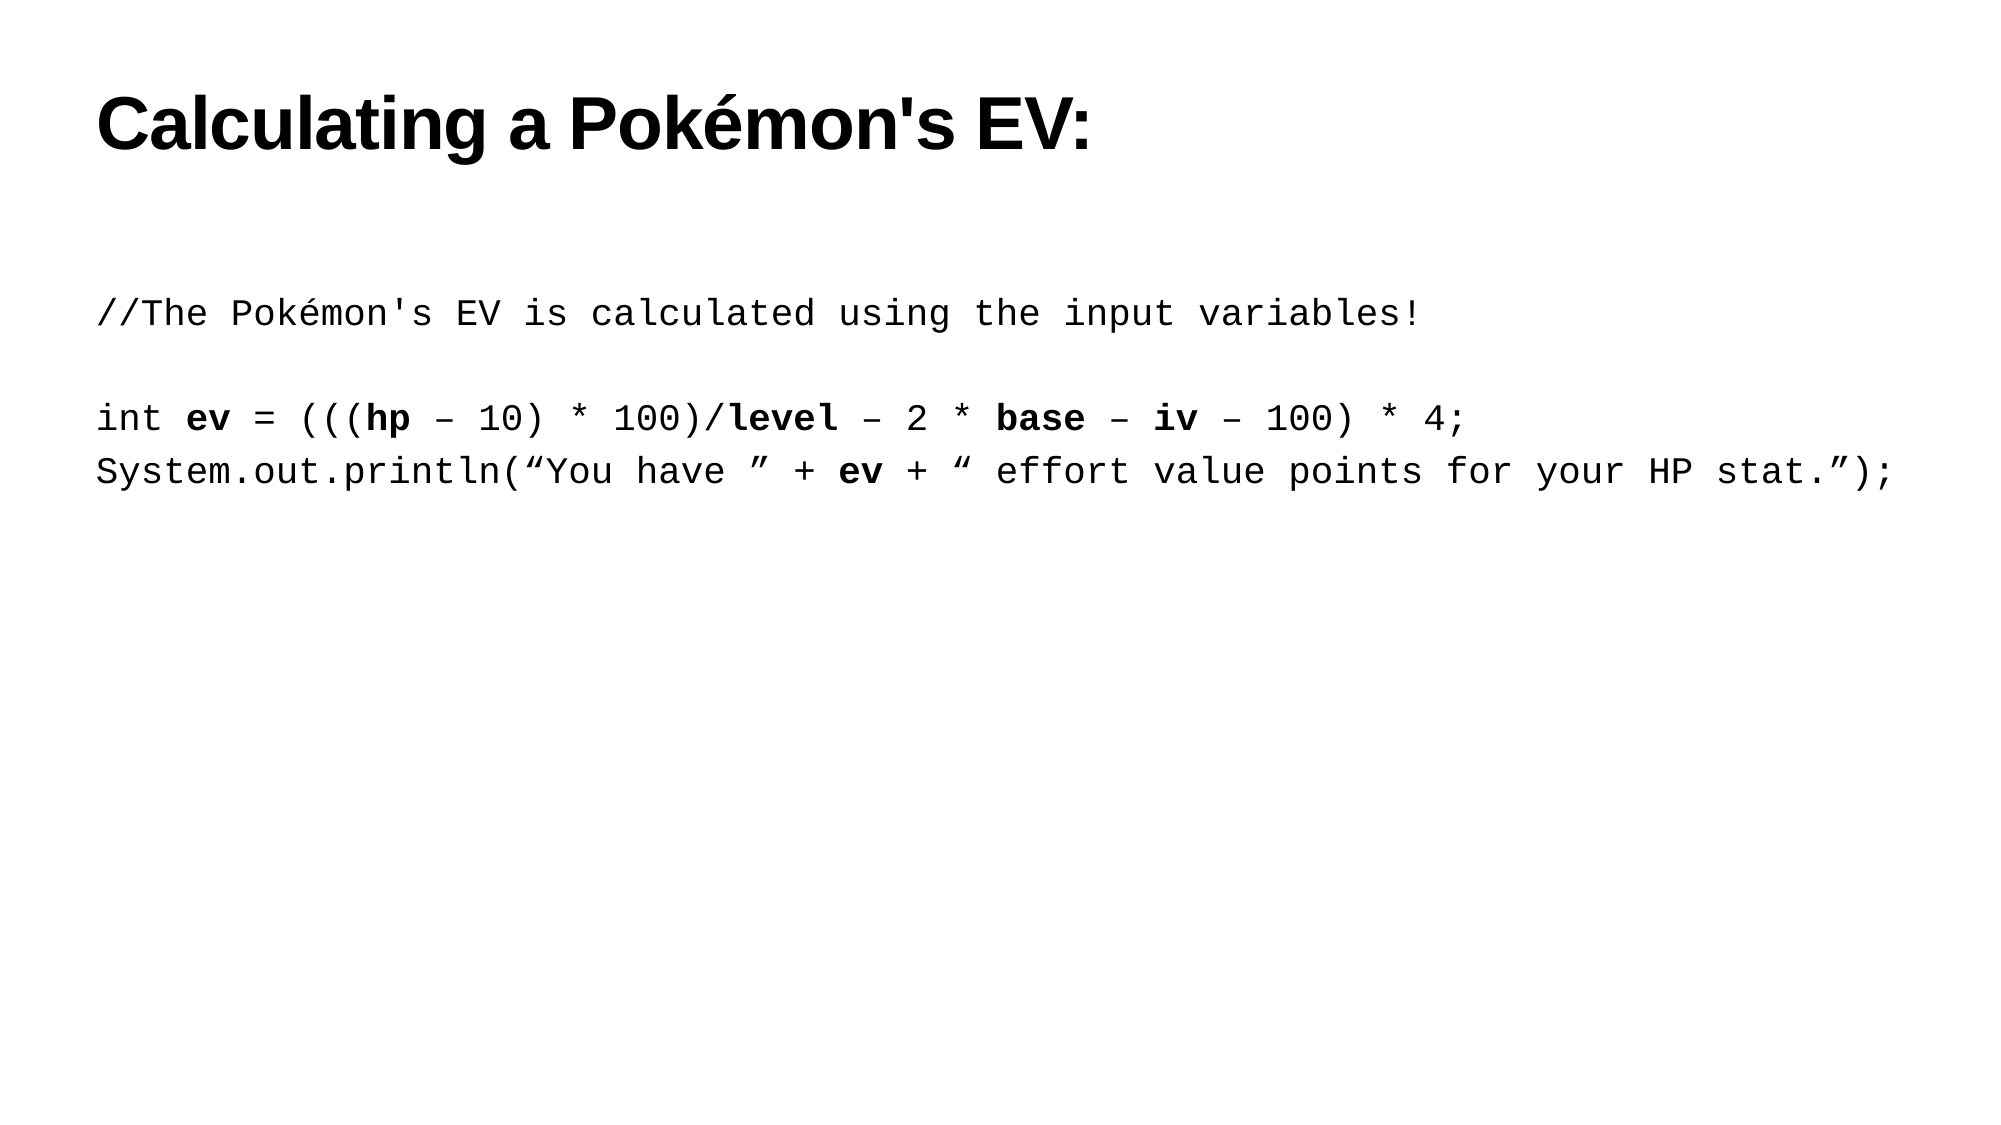

# Calculating a Pokémon's EV:

//The Pokémon's EV is calculated using the input variables!

int ev = (((hp – 10) * 100)/level – 2 * base – iv – 100) * 4;
System.out.println(“You have ” + ev + “ effort value points for your HP stat.”);